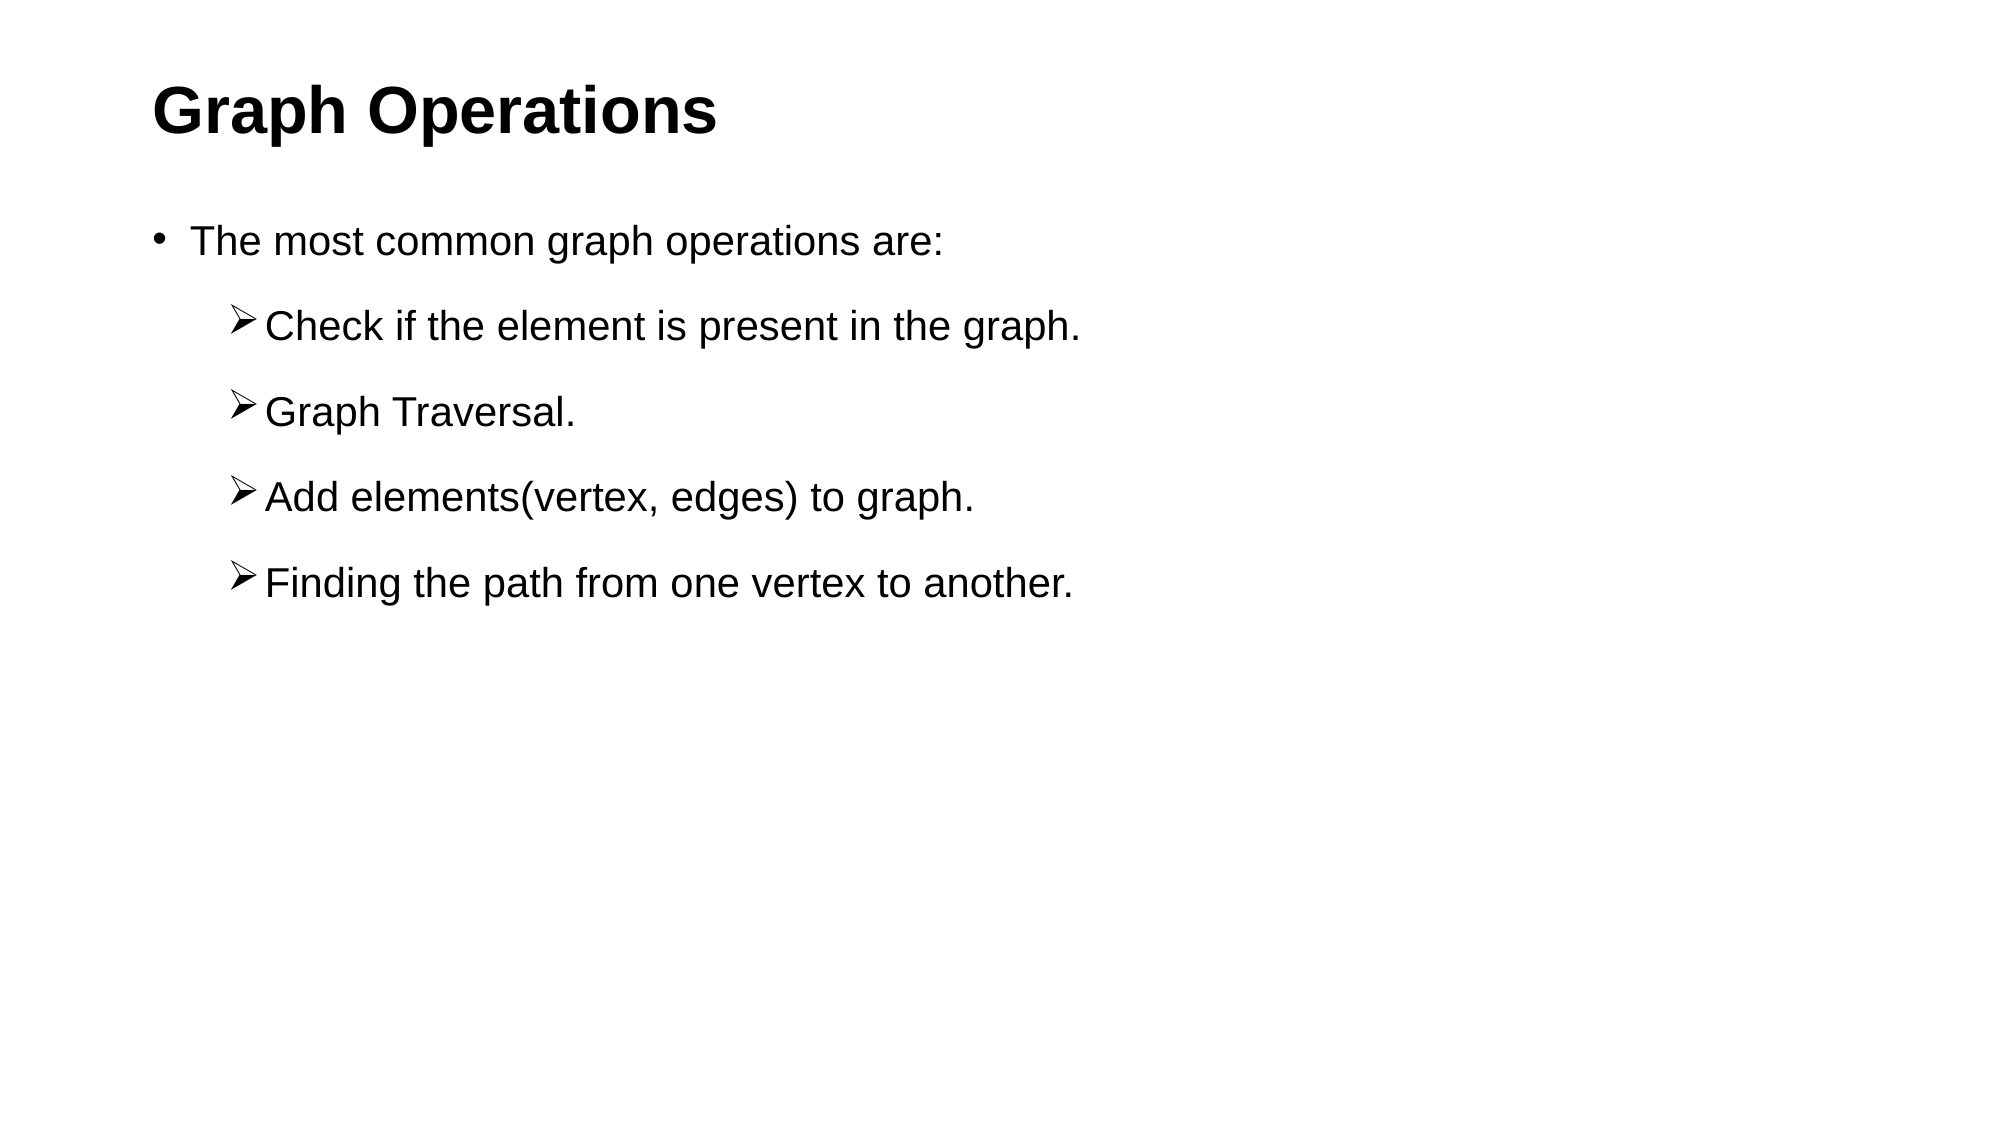

# Graph Operations
The most common graph operations are:
Check if the element is present in the graph.
Graph Traversal.
Add elements(vertex, edges) to graph.
Finding the path from one vertex to another.